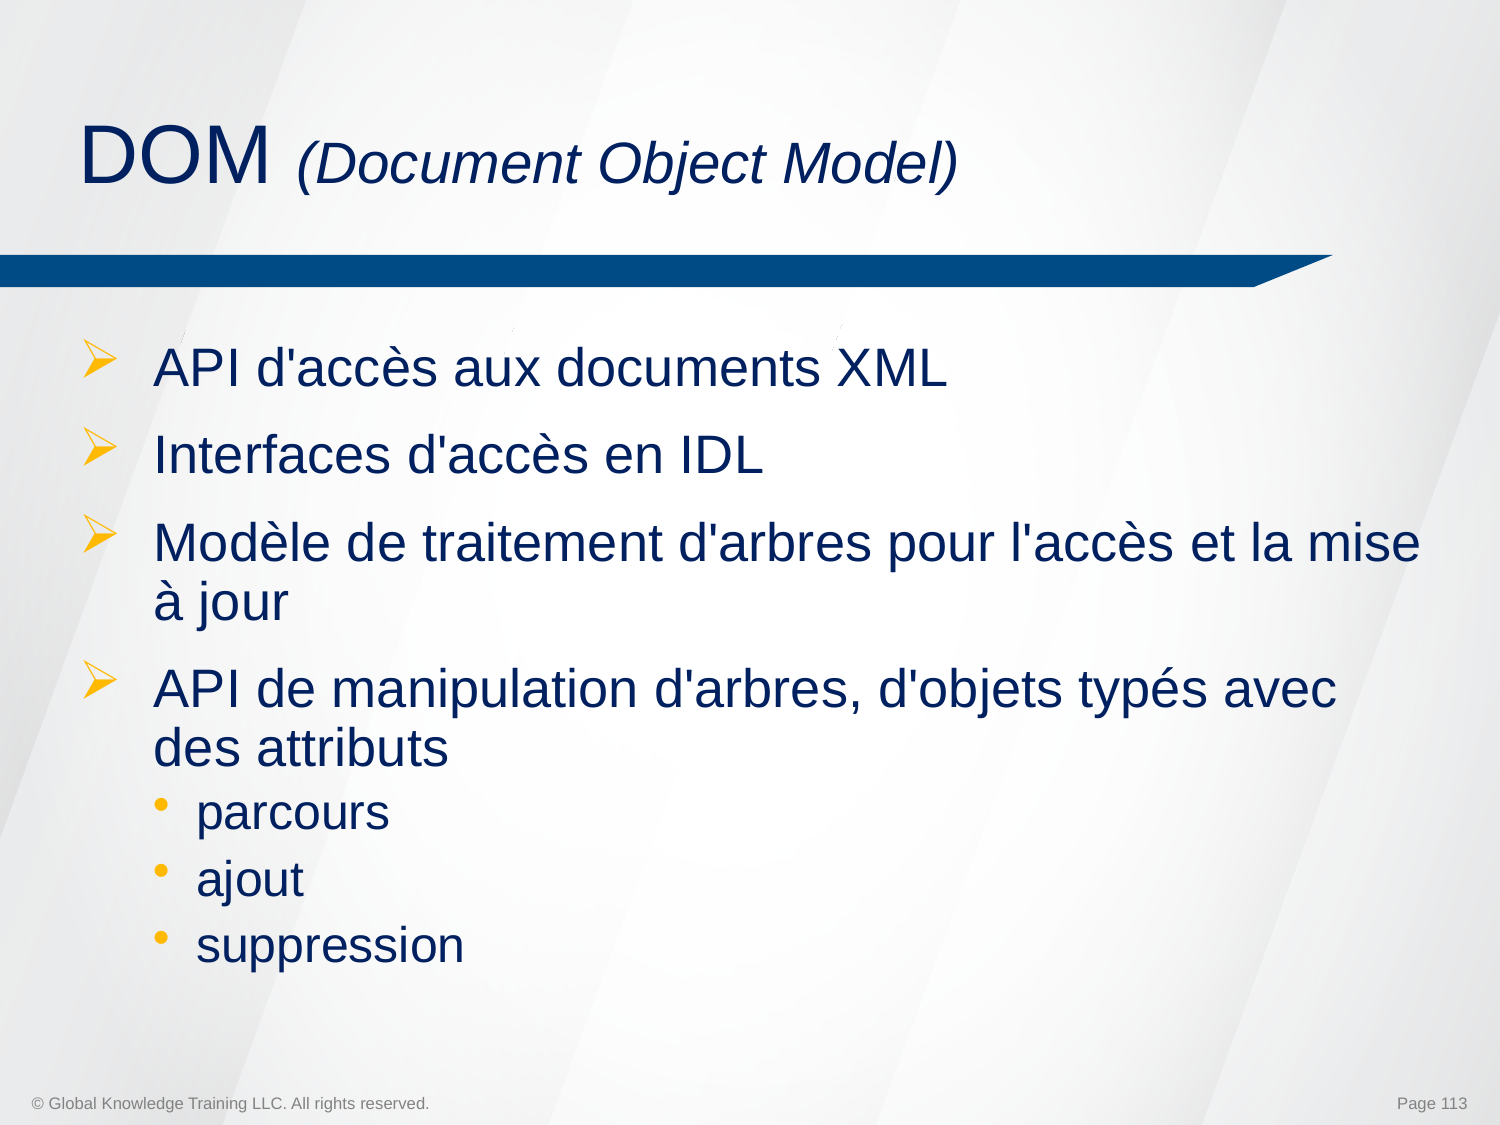

# DOM (Document Object Model)
API d'accès aux documents XML
Interfaces d'accès en IDL
Modèle de traitement d'arbres pour l'accès et la mise à jour
API de manipulation d'arbres, d'objets typés avec des attributs
parcours
ajout
suppression